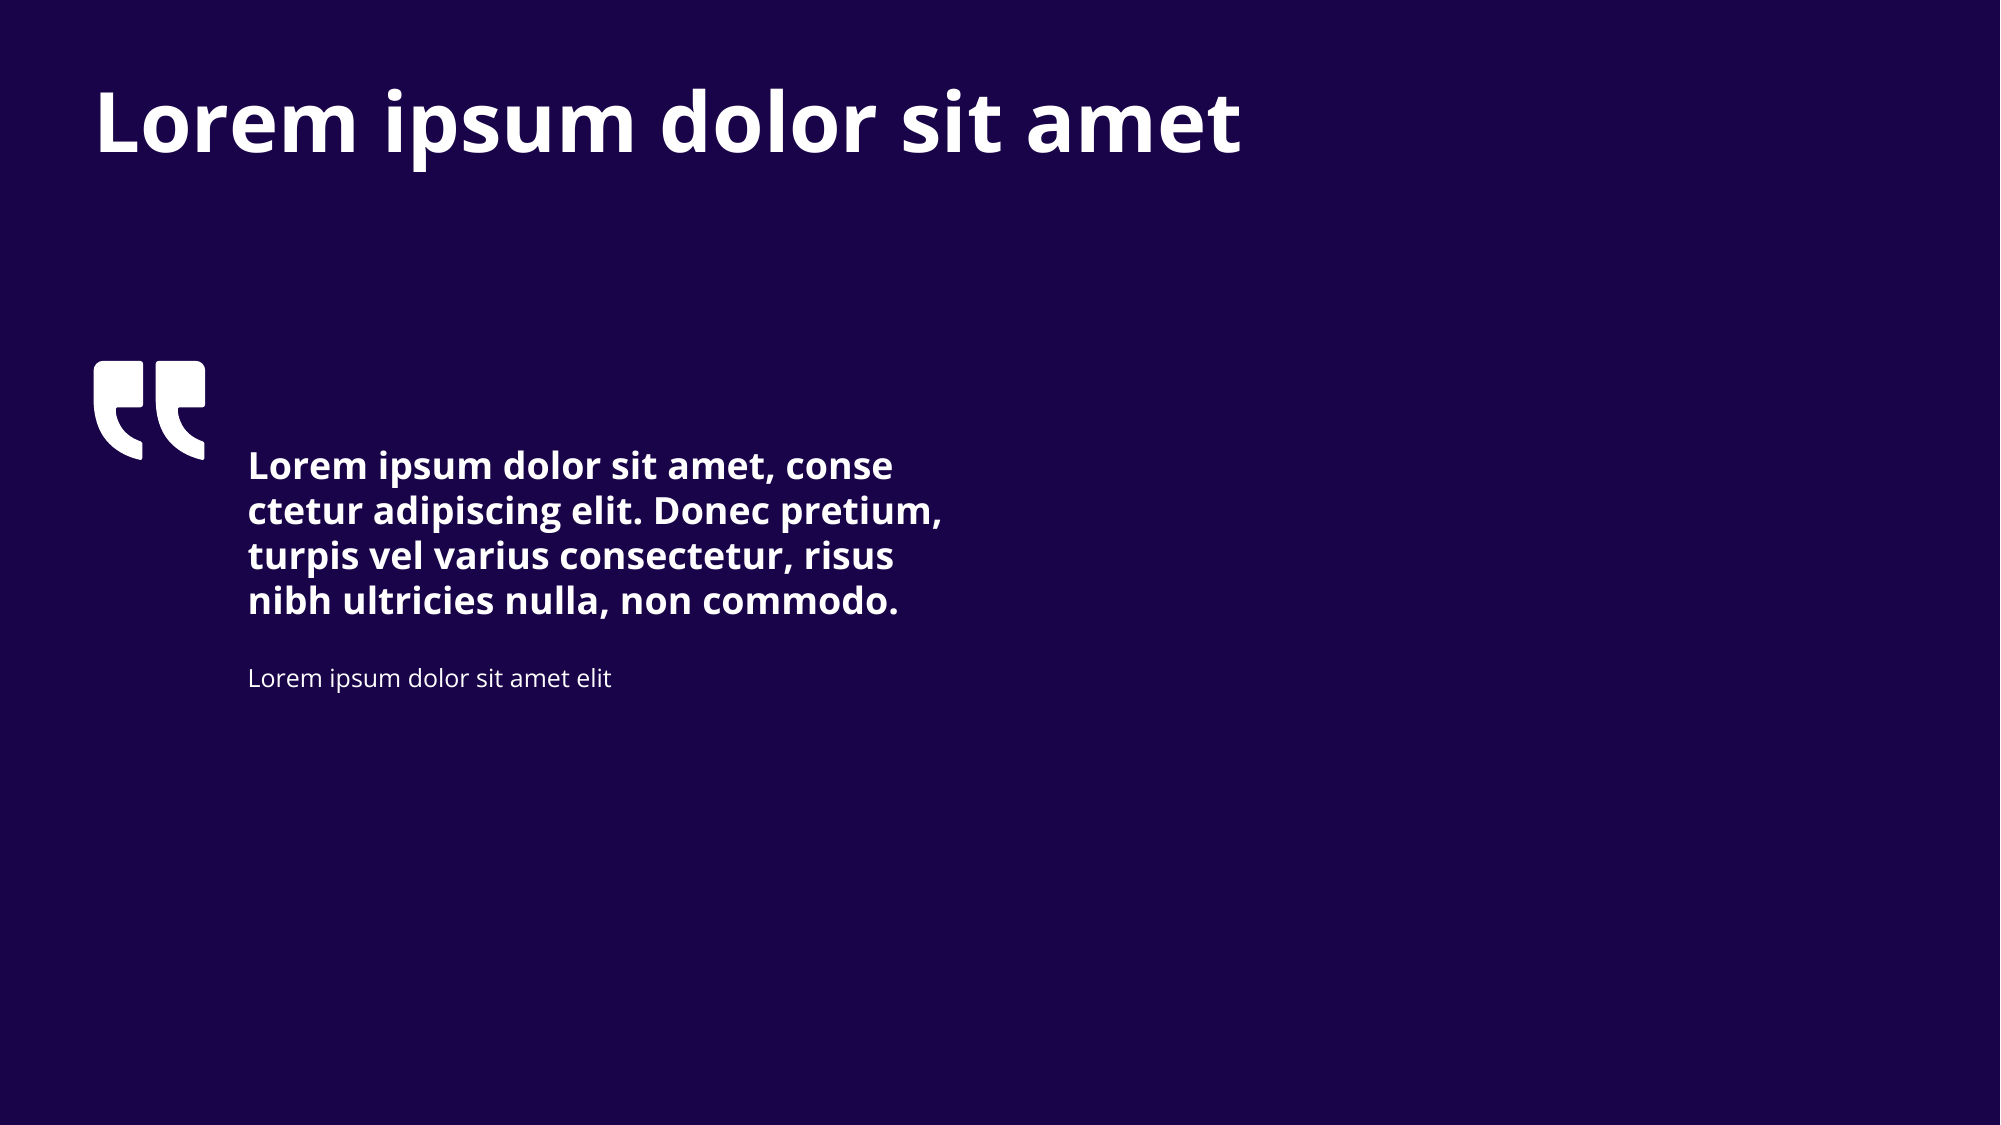

# Lorem ipsum dolor sit amet

Lorem ipsum dolor sit amet, conse ctetur adipiscing elit. Donec pretium, turpis vel varius consectetur, risus nibh ultricies nulla, non commodo.
Lorem ipsum dolor sit amet elit